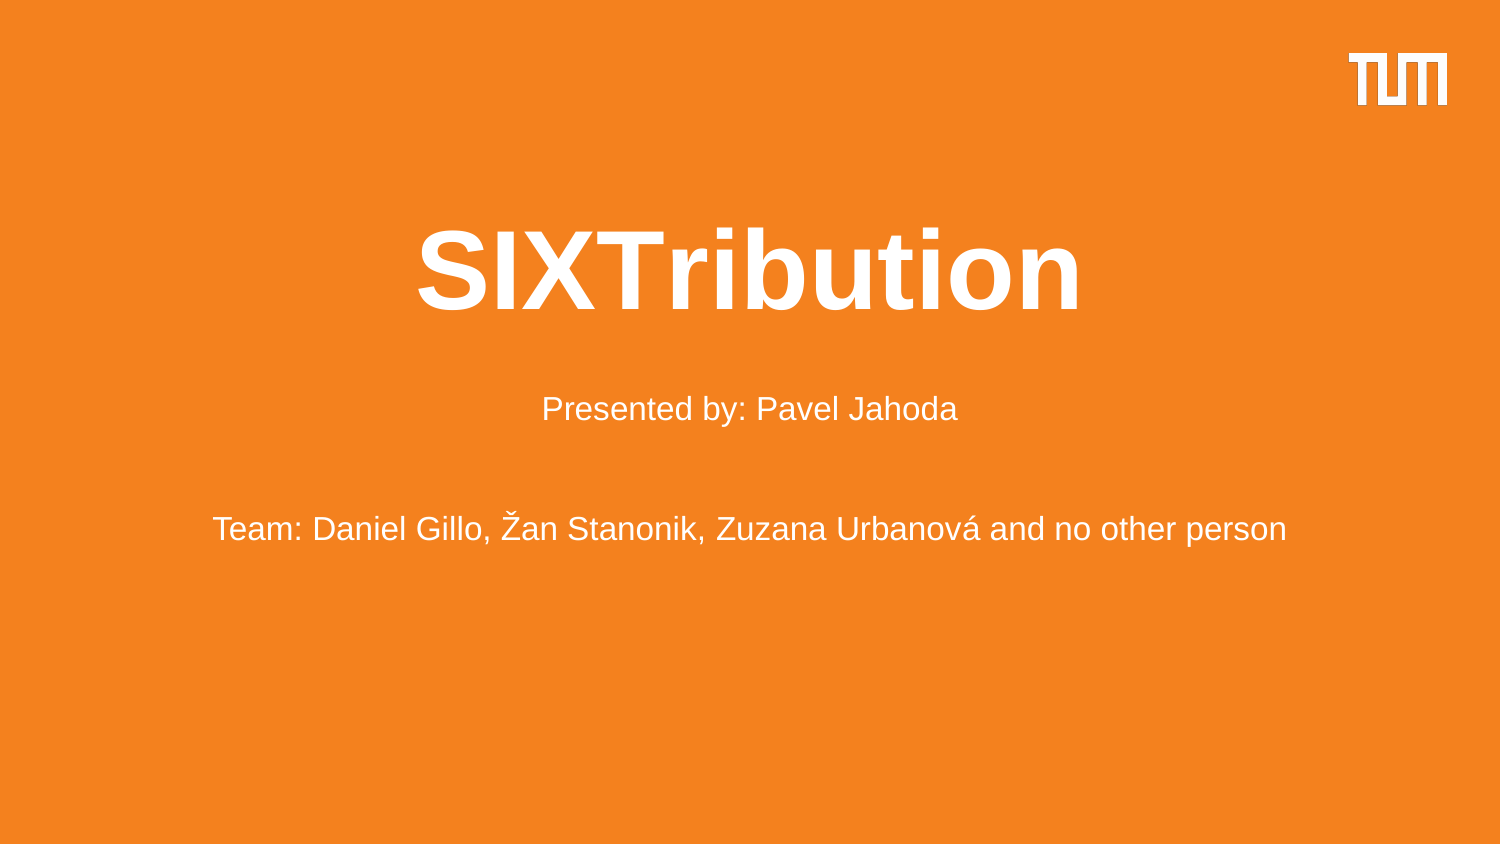

# SIXTribution
Presented by: Pavel Jahoda

Team: Daniel Gillo, Žan Stanonik, Zuzana Urbanová and no other person